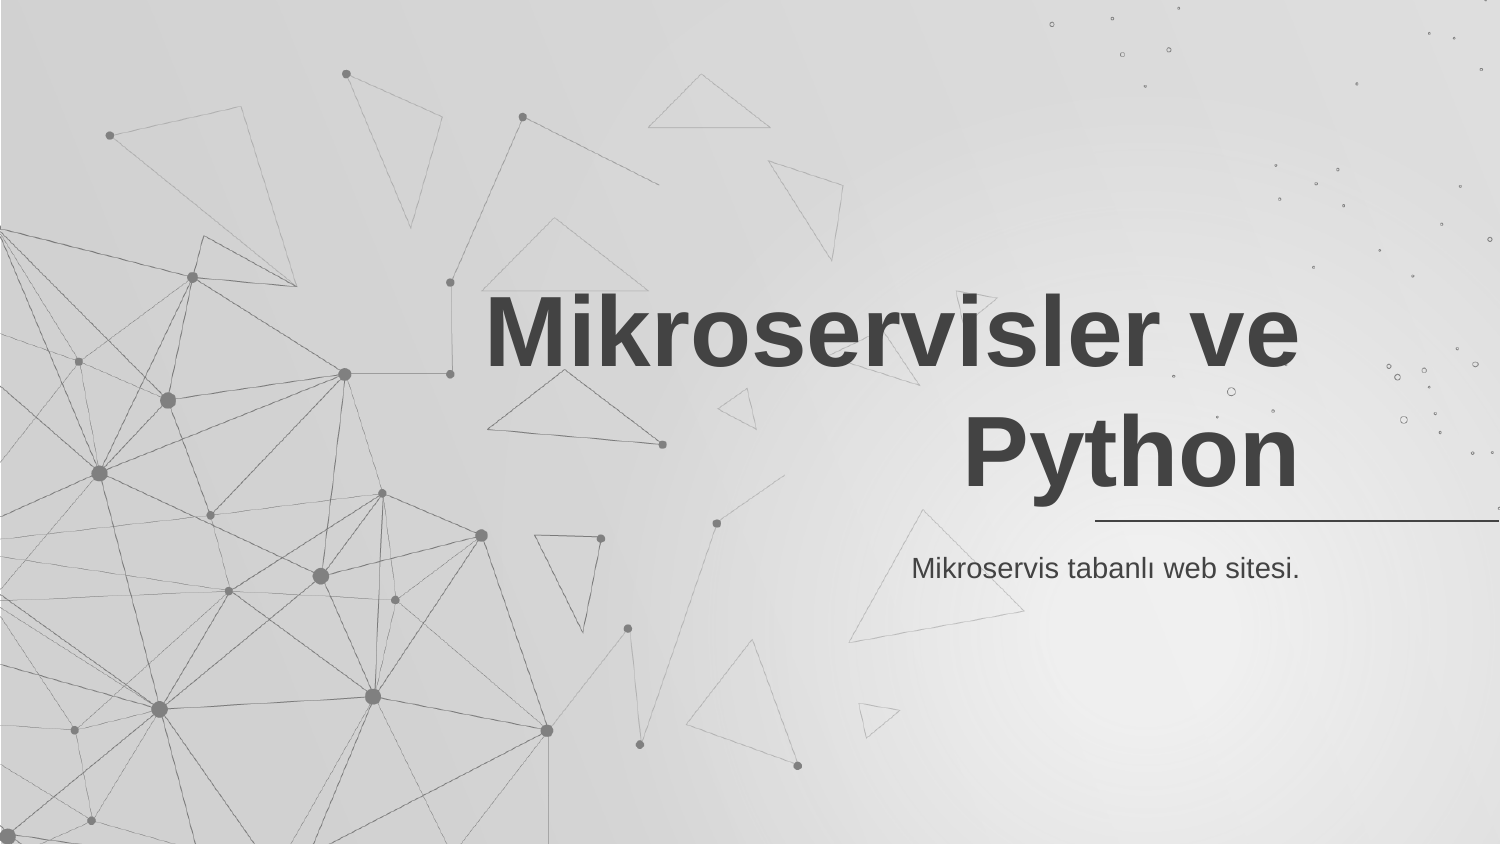

# Mikroservisler ve Python
Mikroservis tabanlı web sitesi.